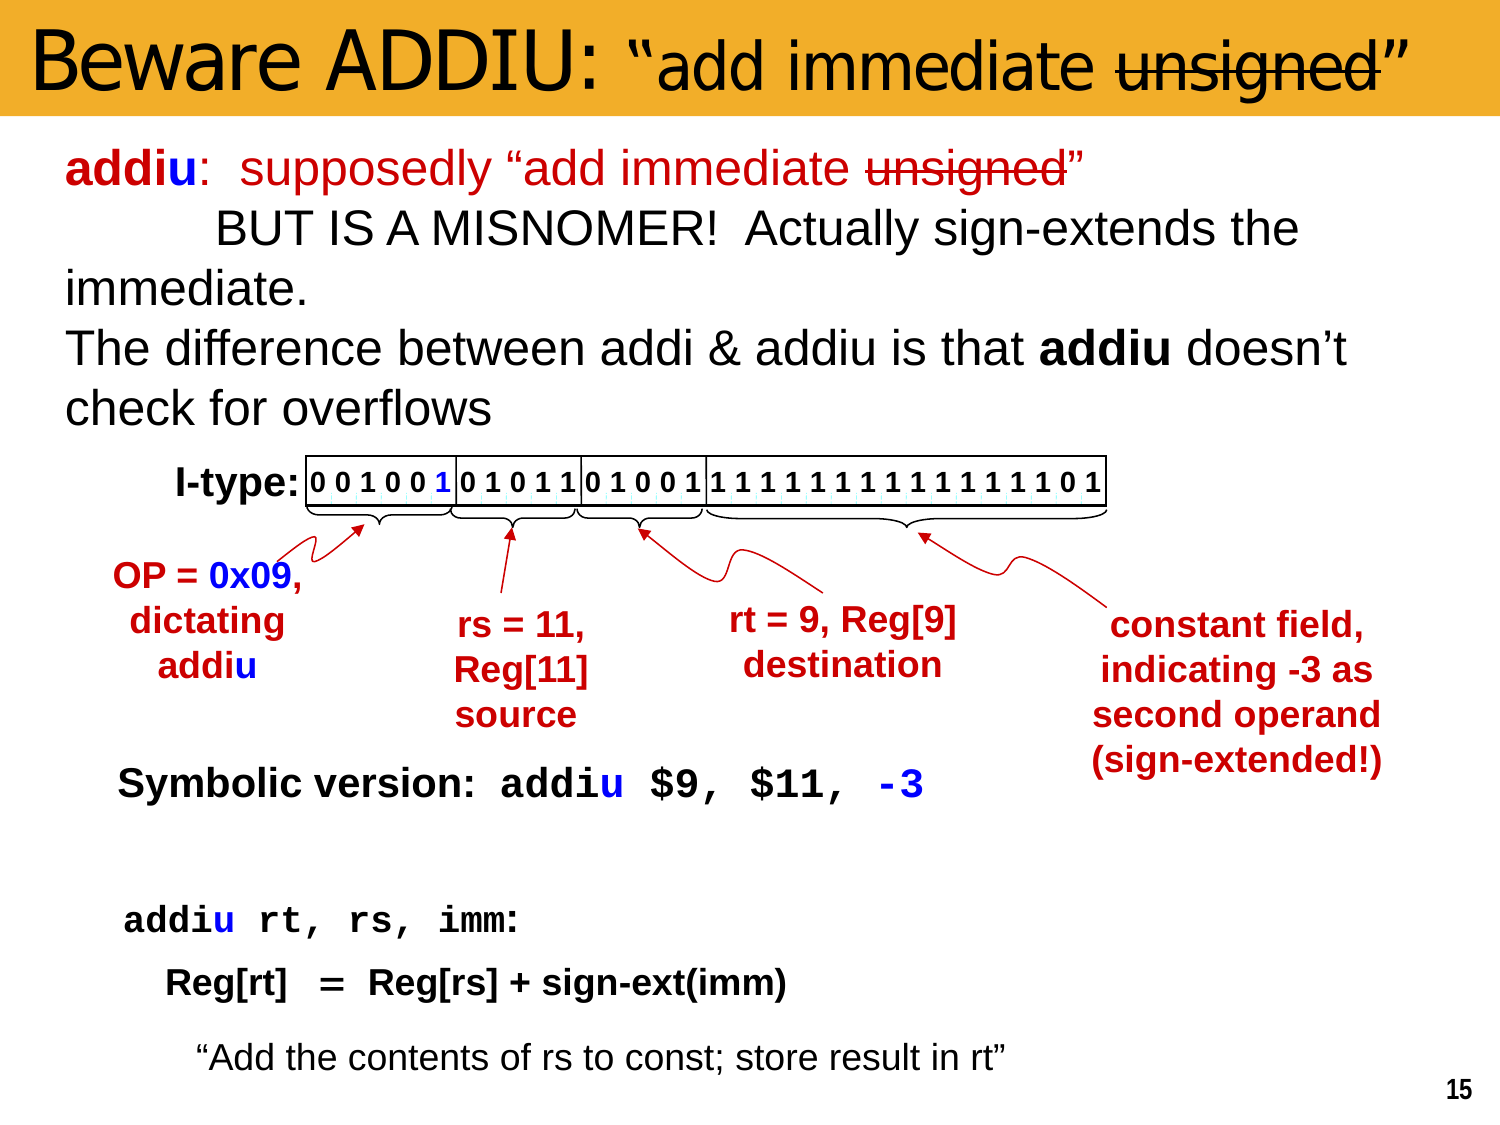

# Beware ADDIU: “add immediate unsigned”
addiu:  supposedly “add immediate unsigned”
	BUT IS A MISNOMER!  Actually sign-extends the immediate.
The difference between addi & addiu is that addiu doesn’t check for overflows

0

0
1
0
0
1
0
1
0
1
1
0
1
0
0
1
1
1
1
1
1
1
1
1
1
1
1
1
1
1
0
1
I-type:

OP = 0x09, dictating addiu

rt = 9, Reg[9] destination

constant field, indicating -3 as second operand
(sign-extended!)

rs = 11, Reg[11]
source
Symbolic version:  addiu $9, $11, -3
addiu rt, rs, imm:
Reg[rt]  =  Reg[rs] + sign-ext(imm)
“Add the contents of rs to const; store result in rt”
15